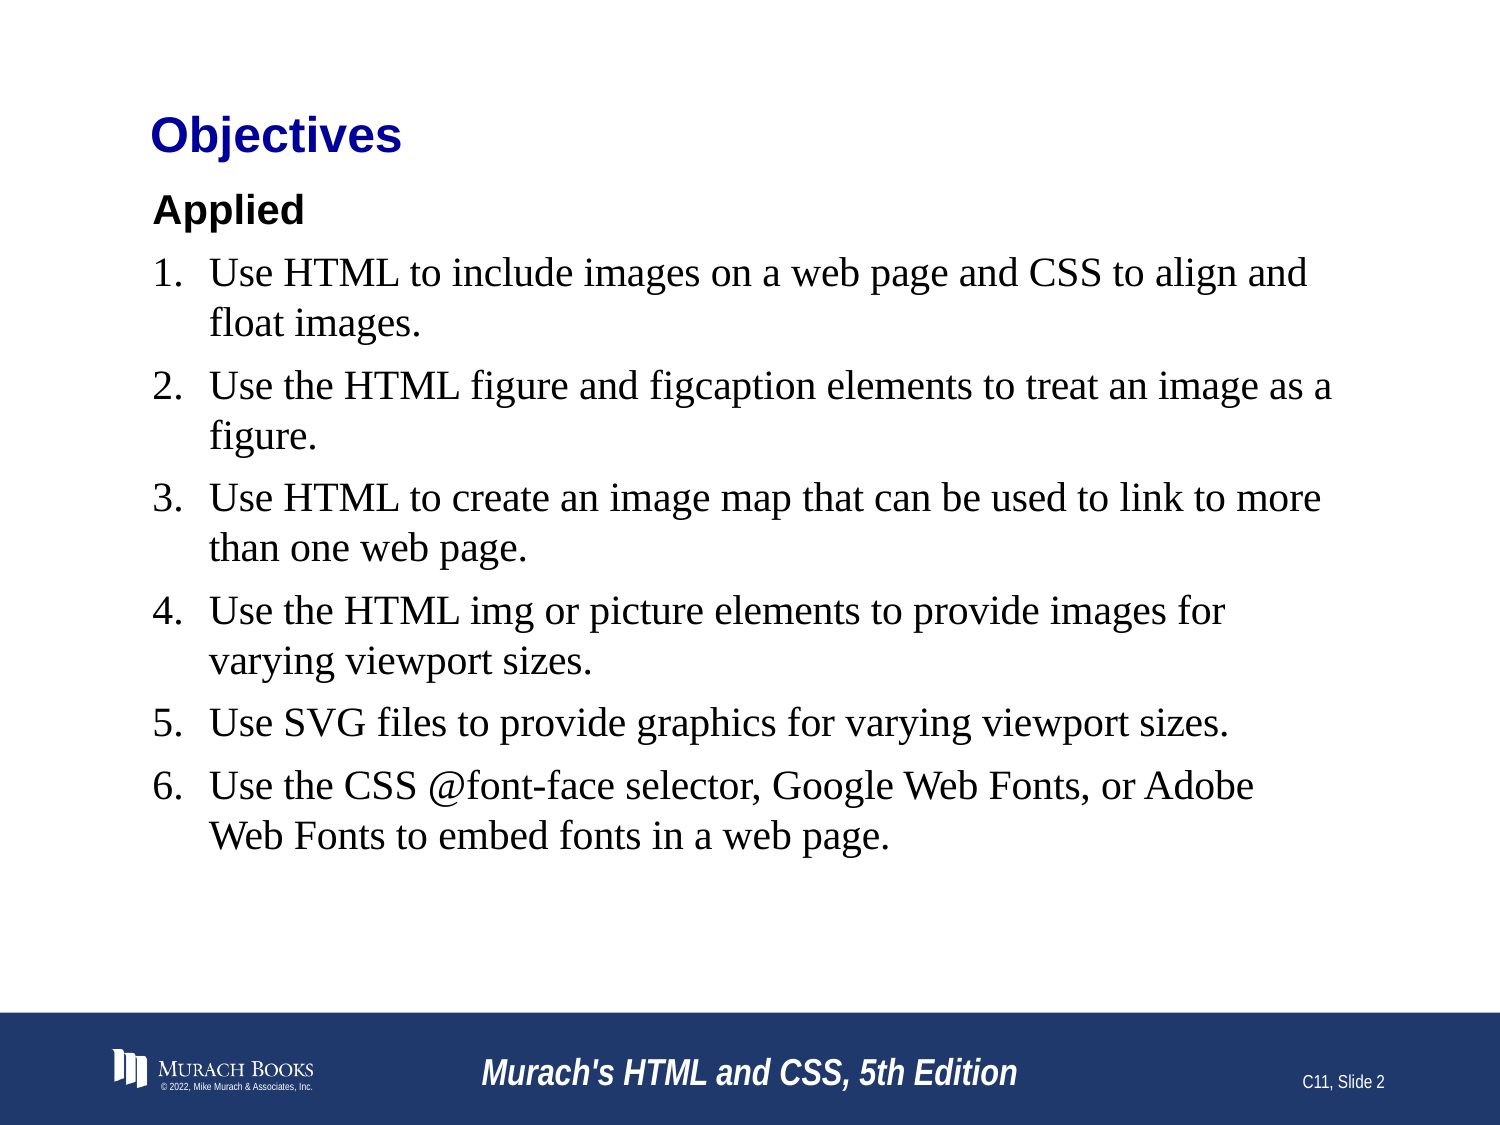

# Objectives
Applied
Use HTML to include images on a web page and CSS to align and float images.
Use the HTML figure and figcaption elements to treat an image as a figure.
Use HTML to create an image map that can be used to link to more than one web page.
Use the HTML img or picture elements to provide images for varying viewport sizes.
Use SVG files to provide graphics for varying viewport sizes.
Use the CSS @font-face selector, Google Web Fonts, or Adobe Web Fonts to embed fonts in a web page.

© 2022, Mike Murach & Associates, Inc.
Murach's HTML and CSS, 5th Edition

C11, Slide 2